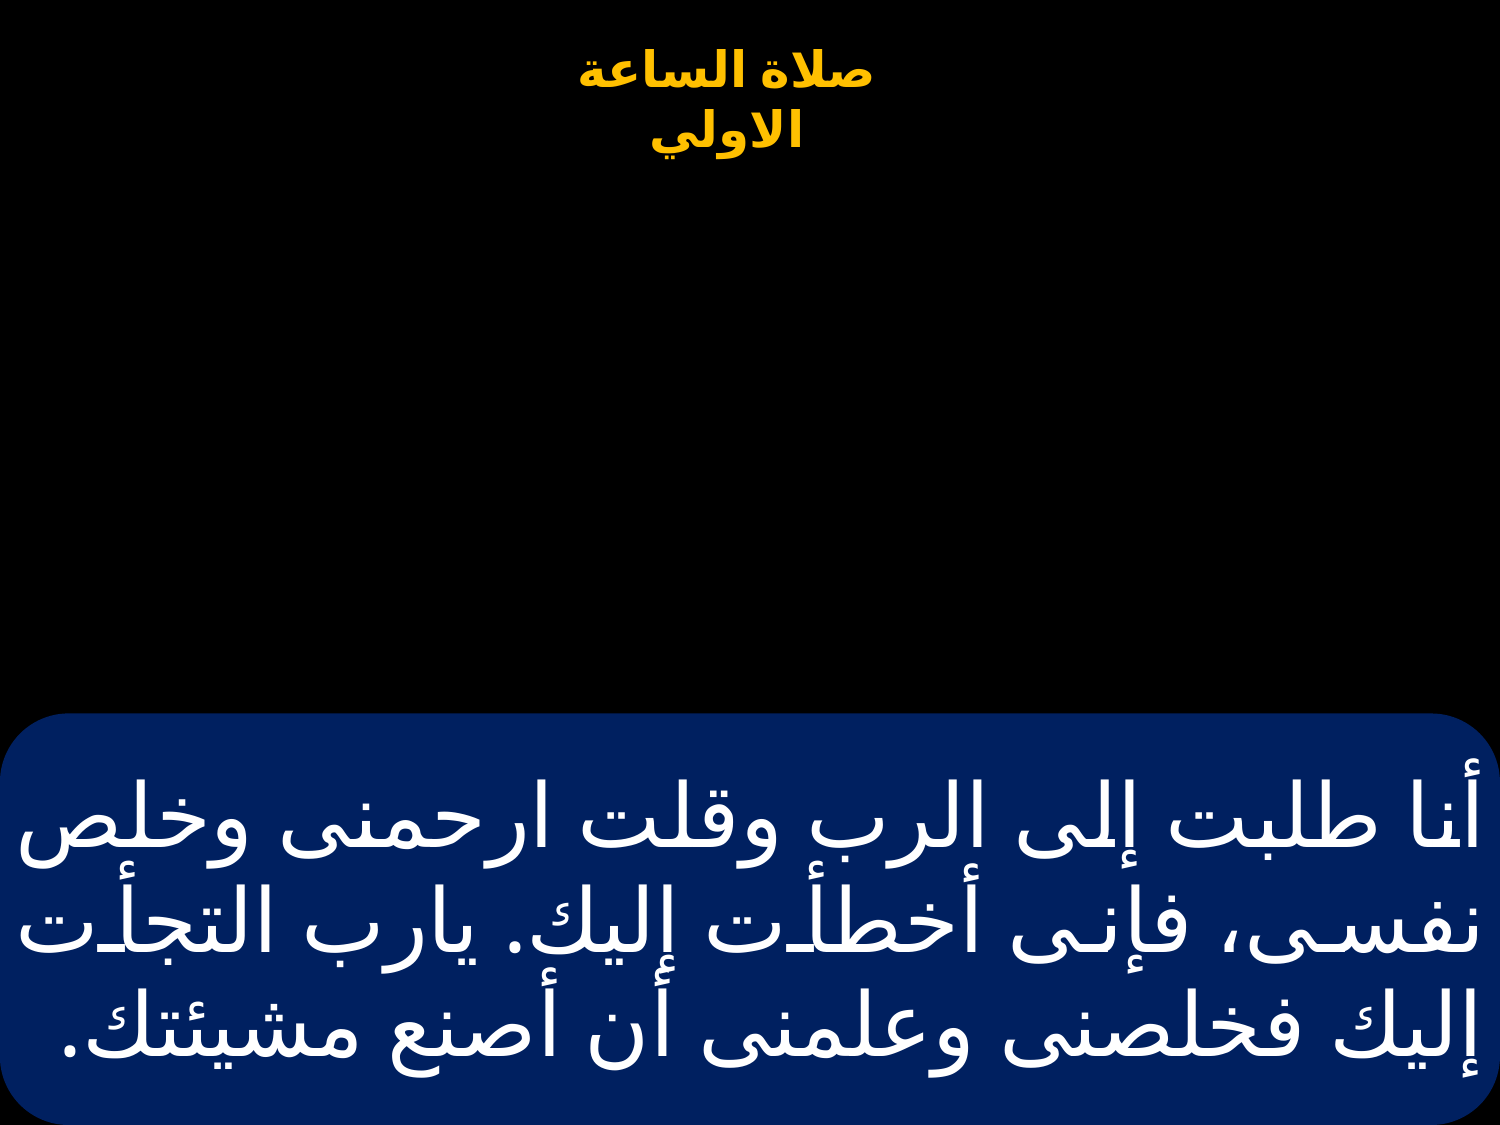

# أنا طلبت إلى الرب وقلت ارحمنى وخلص نفسى، فإنى أخطأت إليك. يارب التجأت إليك فخلصنى وعلمنى أن أصنع مشيئتك.